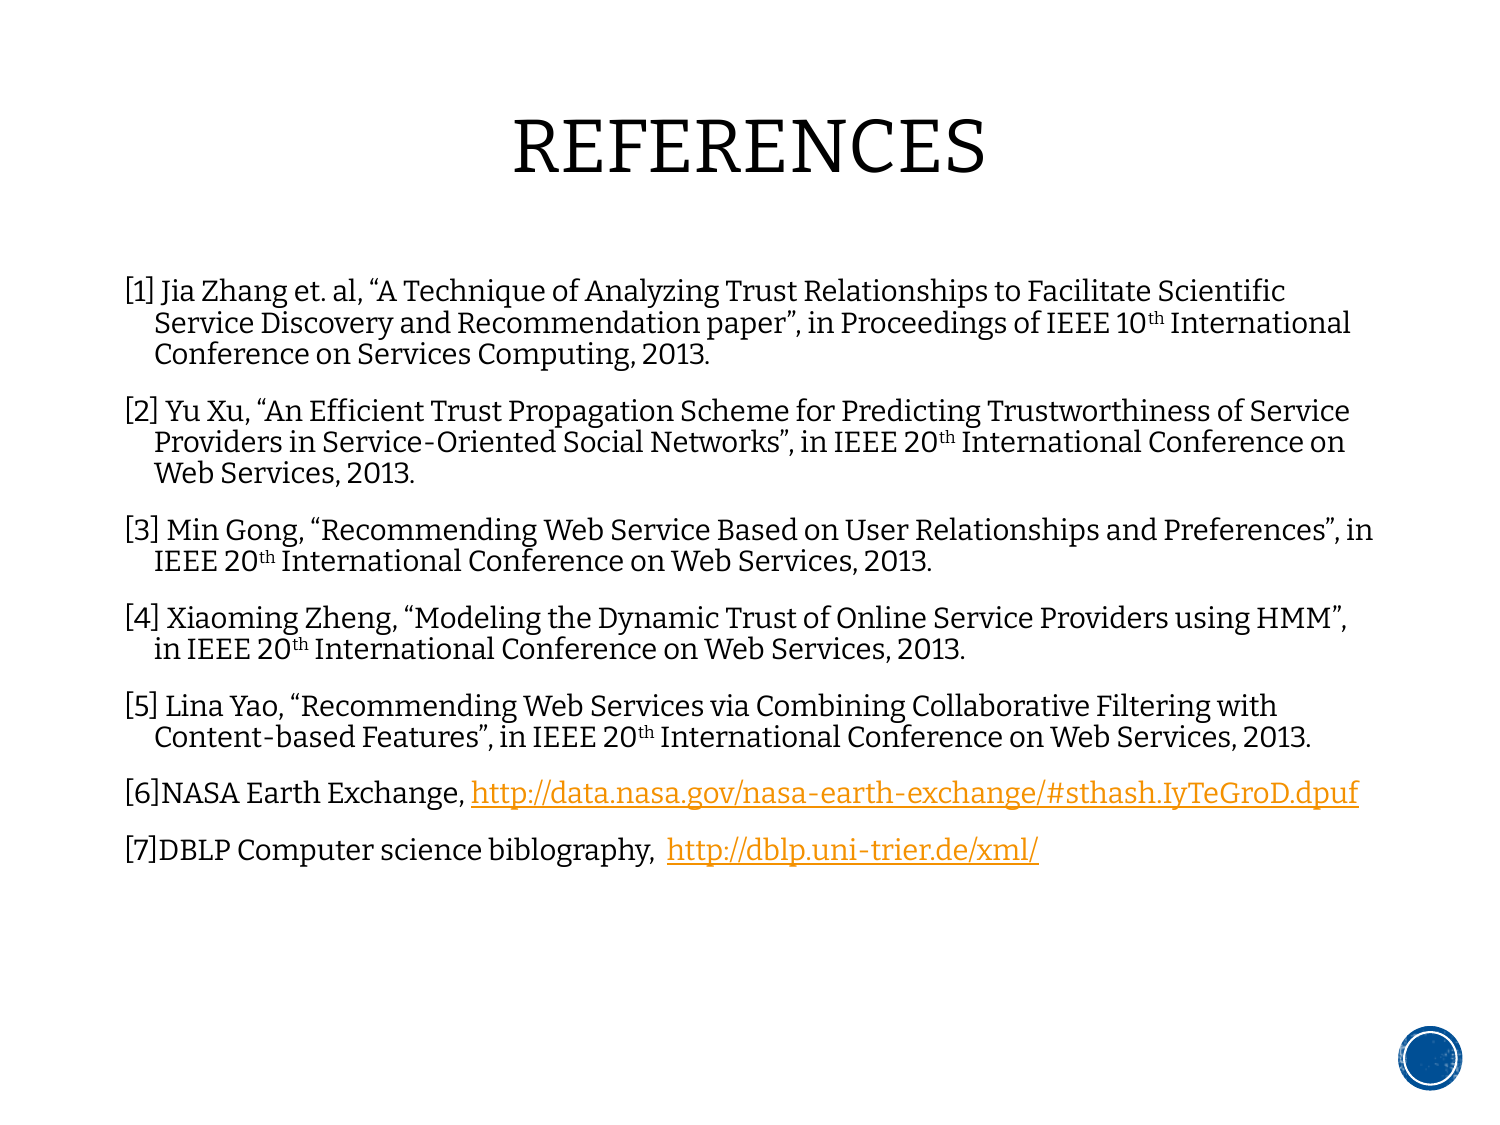

# References
[1] Jia Zhang et. al, “A Technique of Analyzing Trust Relationships to Facilitate Scientific Service Discovery and Recommendation paper”, in Proceedings of IEEE 10th International Conference on Services Computing, 2013.
[2] Yu Xu, “An Efficient Trust Propagation Scheme for Predicting Trustworthiness of Service Providers in Service-Oriented Social Networks”, in IEEE 20th International Conference on Web Services, 2013.
[3] Min Gong, “Recommending Web Service Based on User Relationships and Preferences”, in IEEE 20th International Conference on Web Services, 2013.
[4] Xiaoming Zheng, “Modeling the Dynamic Trust of Online Service Providers using HMM”, in IEEE 20th International Conference on Web Services, 2013.
[5] Lina Yao, “Recommending Web Services via Combining Collaborative Filtering with Content-based Features”, in IEEE 20th International Conference on Web Services, 2013.
[6]NASA Earth Exchange, http://data.nasa.gov/nasa-earth-exchange/#sthash.IyTeGroD.dpuf
[7]DBLP Computer science biblography,  http://dblp.uni-trier.de/xml/